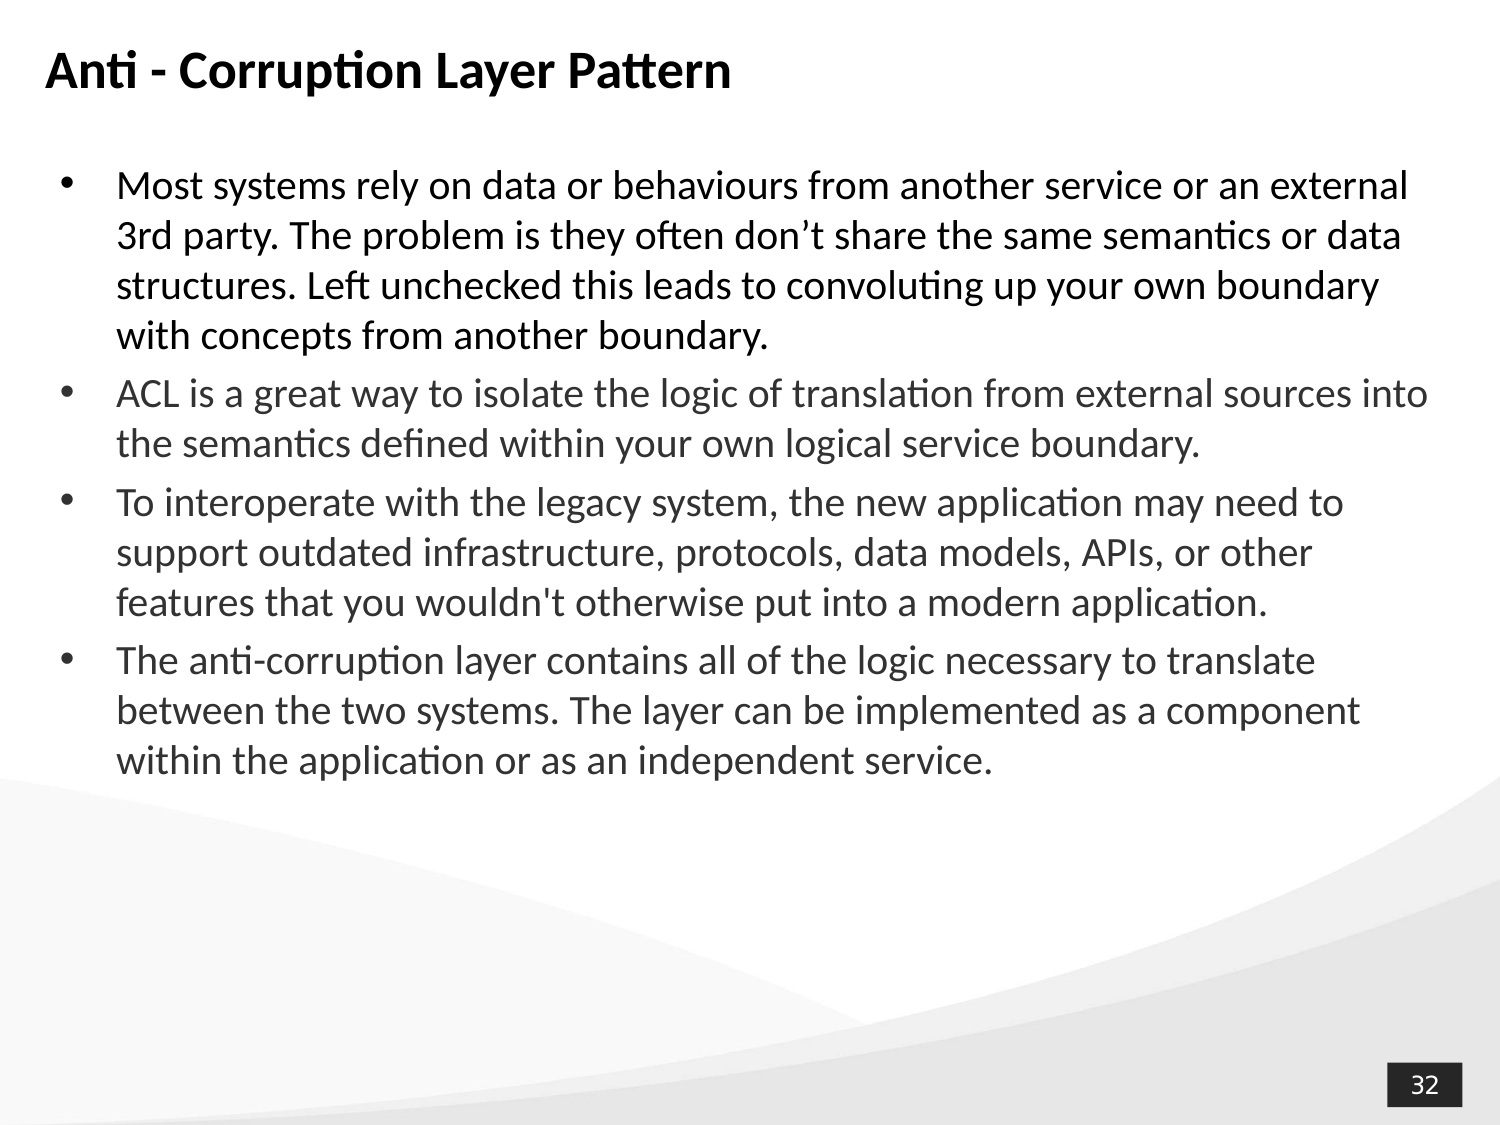

# Anti - Corruption Layer Pattern
Most systems rely on data or behaviours from another service or an external 3rd party. The problem is they often don’t share the same semantics or data structures. Left unchecked this leads to convoluting up your own boundary with concepts from another boundary.
ACL is a great way to isolate the logic of translation from external sources into the semantics defined within your own logical service boundary.
To interoperate with the legacy system, the new application may need to support outdated infrastructure, protocols, data models, APIs, or other features that you wouldn't otherwise put into a modern application.
The anti-corruption layer contains all of the logic necessary to translate between the two systems. The layer can be implemented as a component within the application or as an independent service.